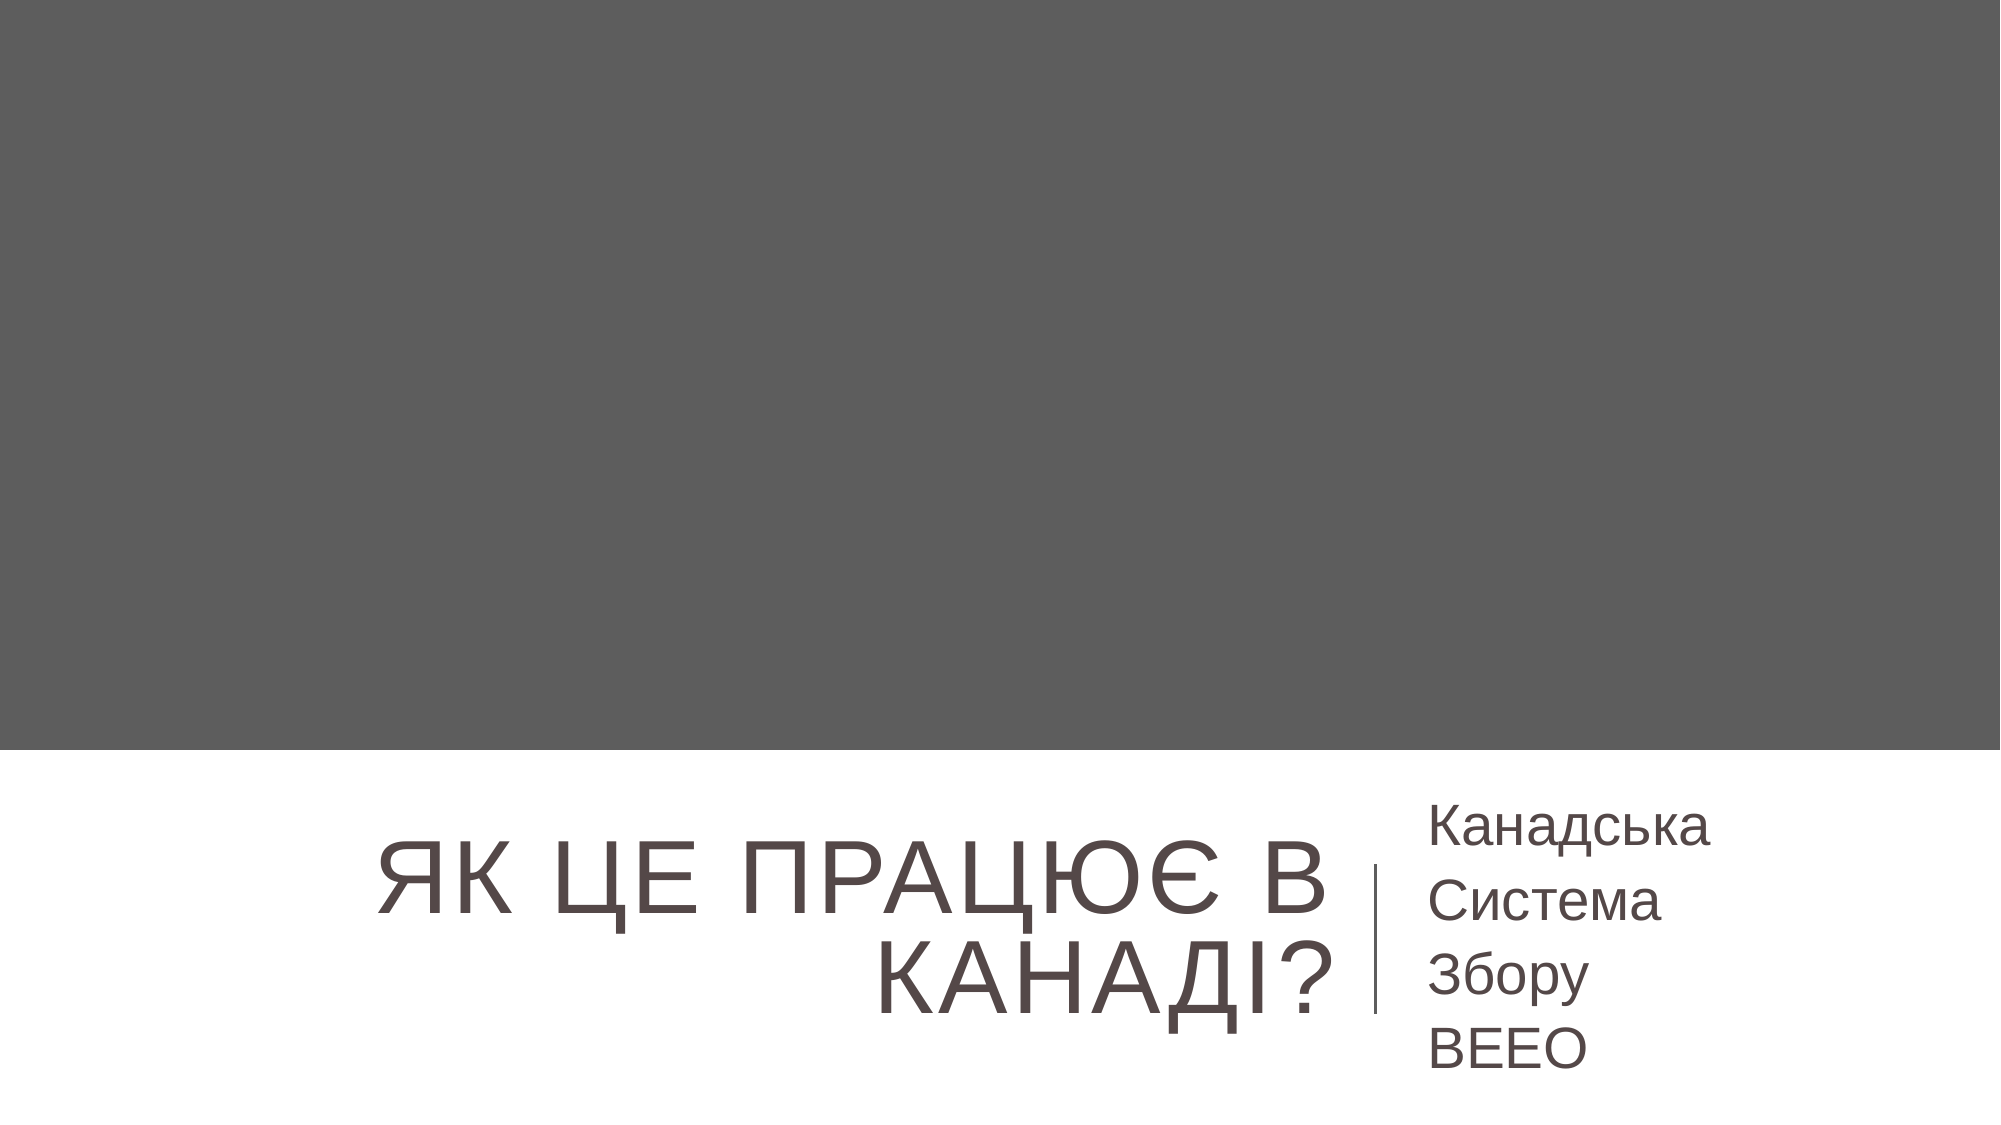

# Як це працює в Канаді?
Канадська
Система
Збору
ВЕЕО